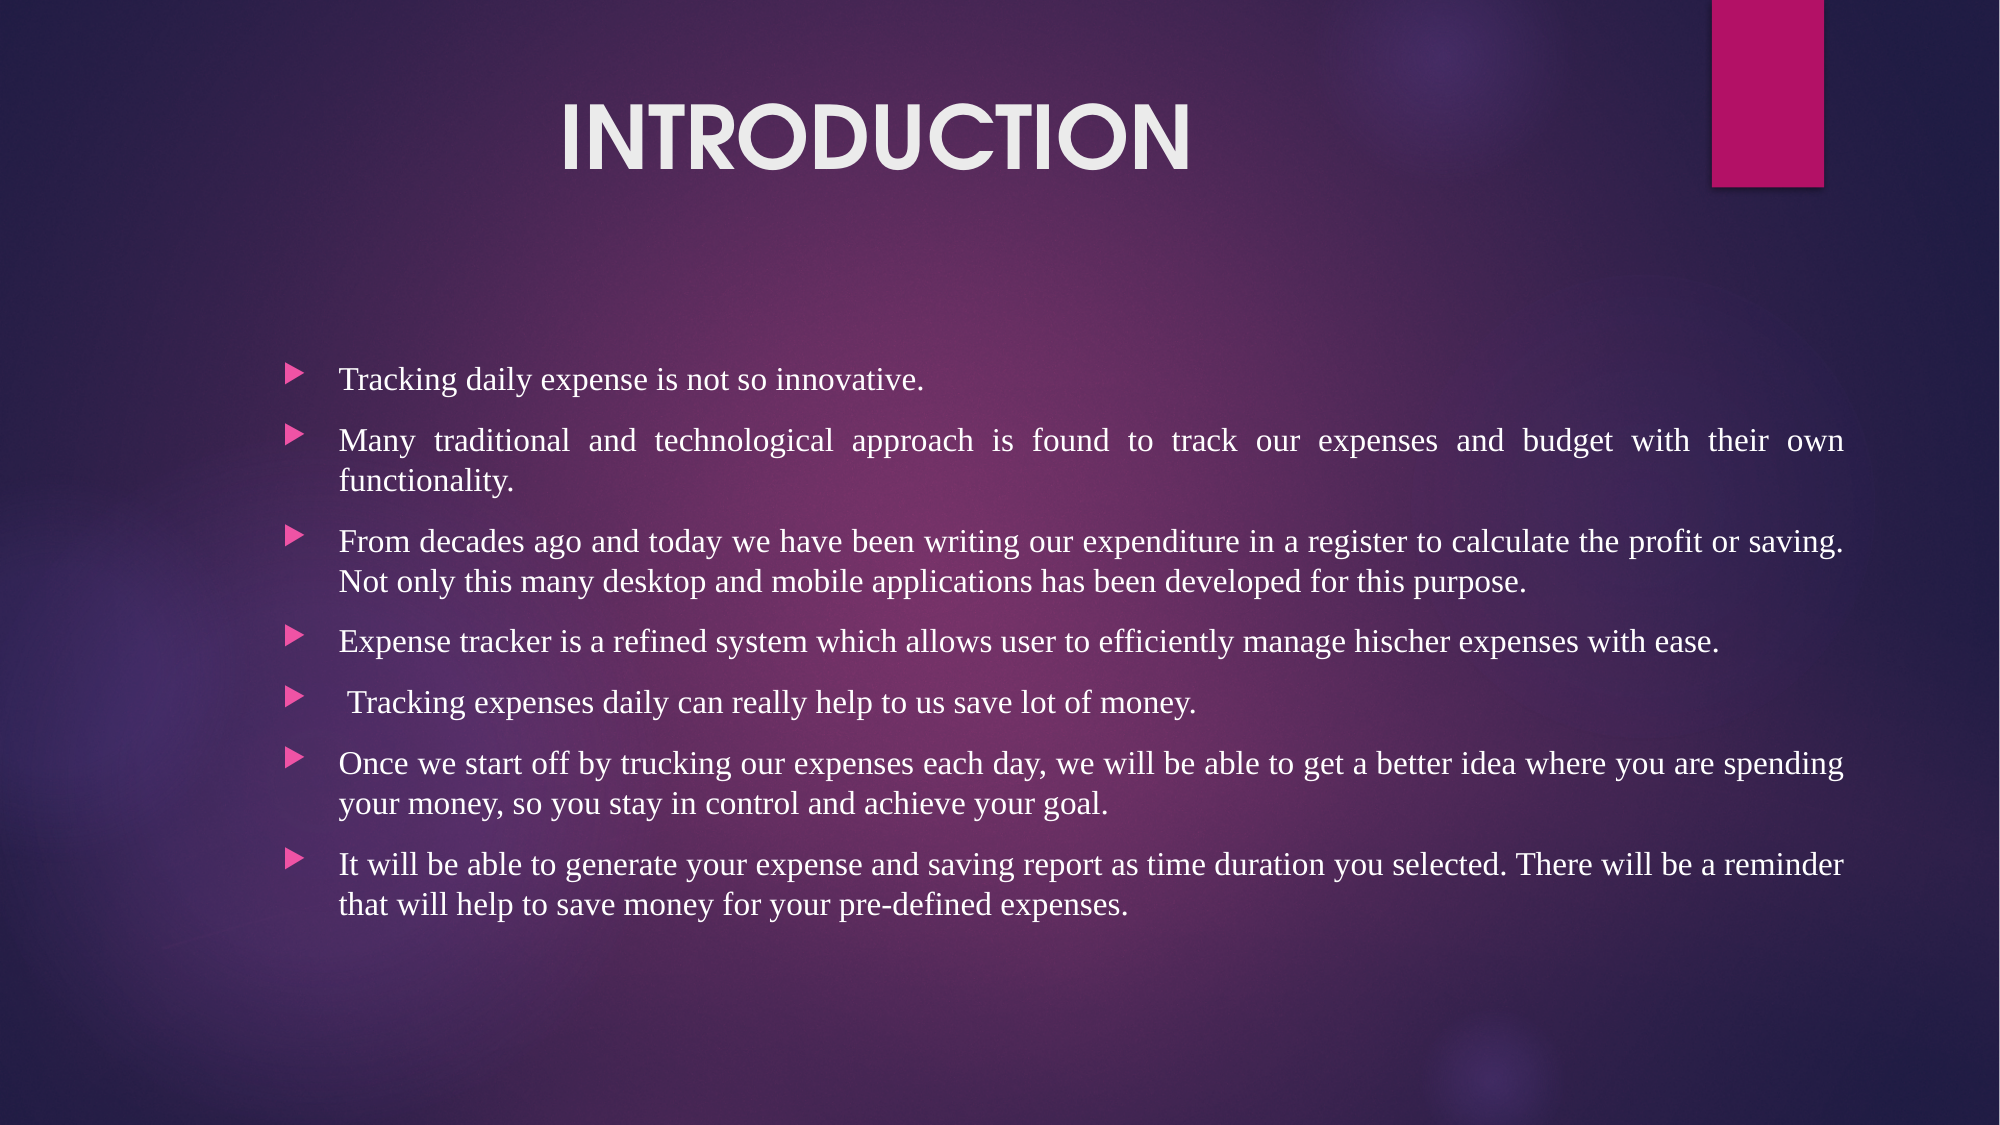

# INTRODUCTION
Tracking daily expense is not so innovative.
Many traditional and technological approach is found to track our expenses and budget with their own functionality.
From decades ago and today we have been writing our expenditure in a register to calculate the profit or saving. Not only this many desktop and mobile applications has been developed for this purpose.
Expense tracker is a refined system which allows user to efficiently manage hischer expenses with ease.
 Tracking expenses daily can really help to us save lot of money.
Once we start off by trucking our expenses each day, we will be able to get a better idea where you are spending your money, so you stay in control and achieve your goal.
It will be able to generate your expense and saving report as time duration you selected. There will be a reminder that will help to save money for your pre-defined expenses.
A